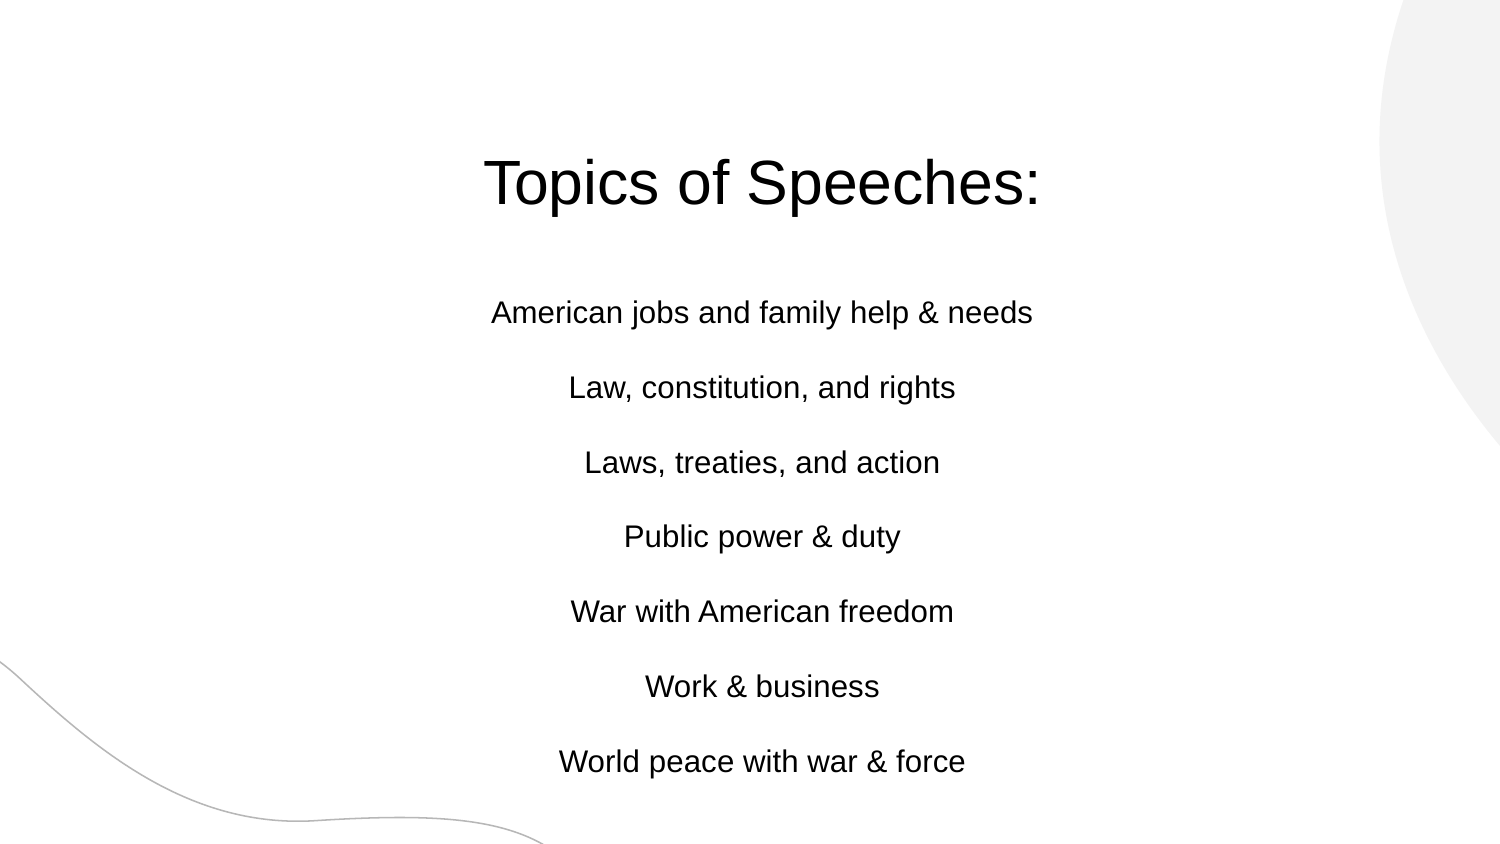

# Topics of Speeches:

American jobs and family help & needs

Law, constitution, and rights

Laws, treaties, and action

Public power & duty

War with American freedom

Work & business

World peace with war & force